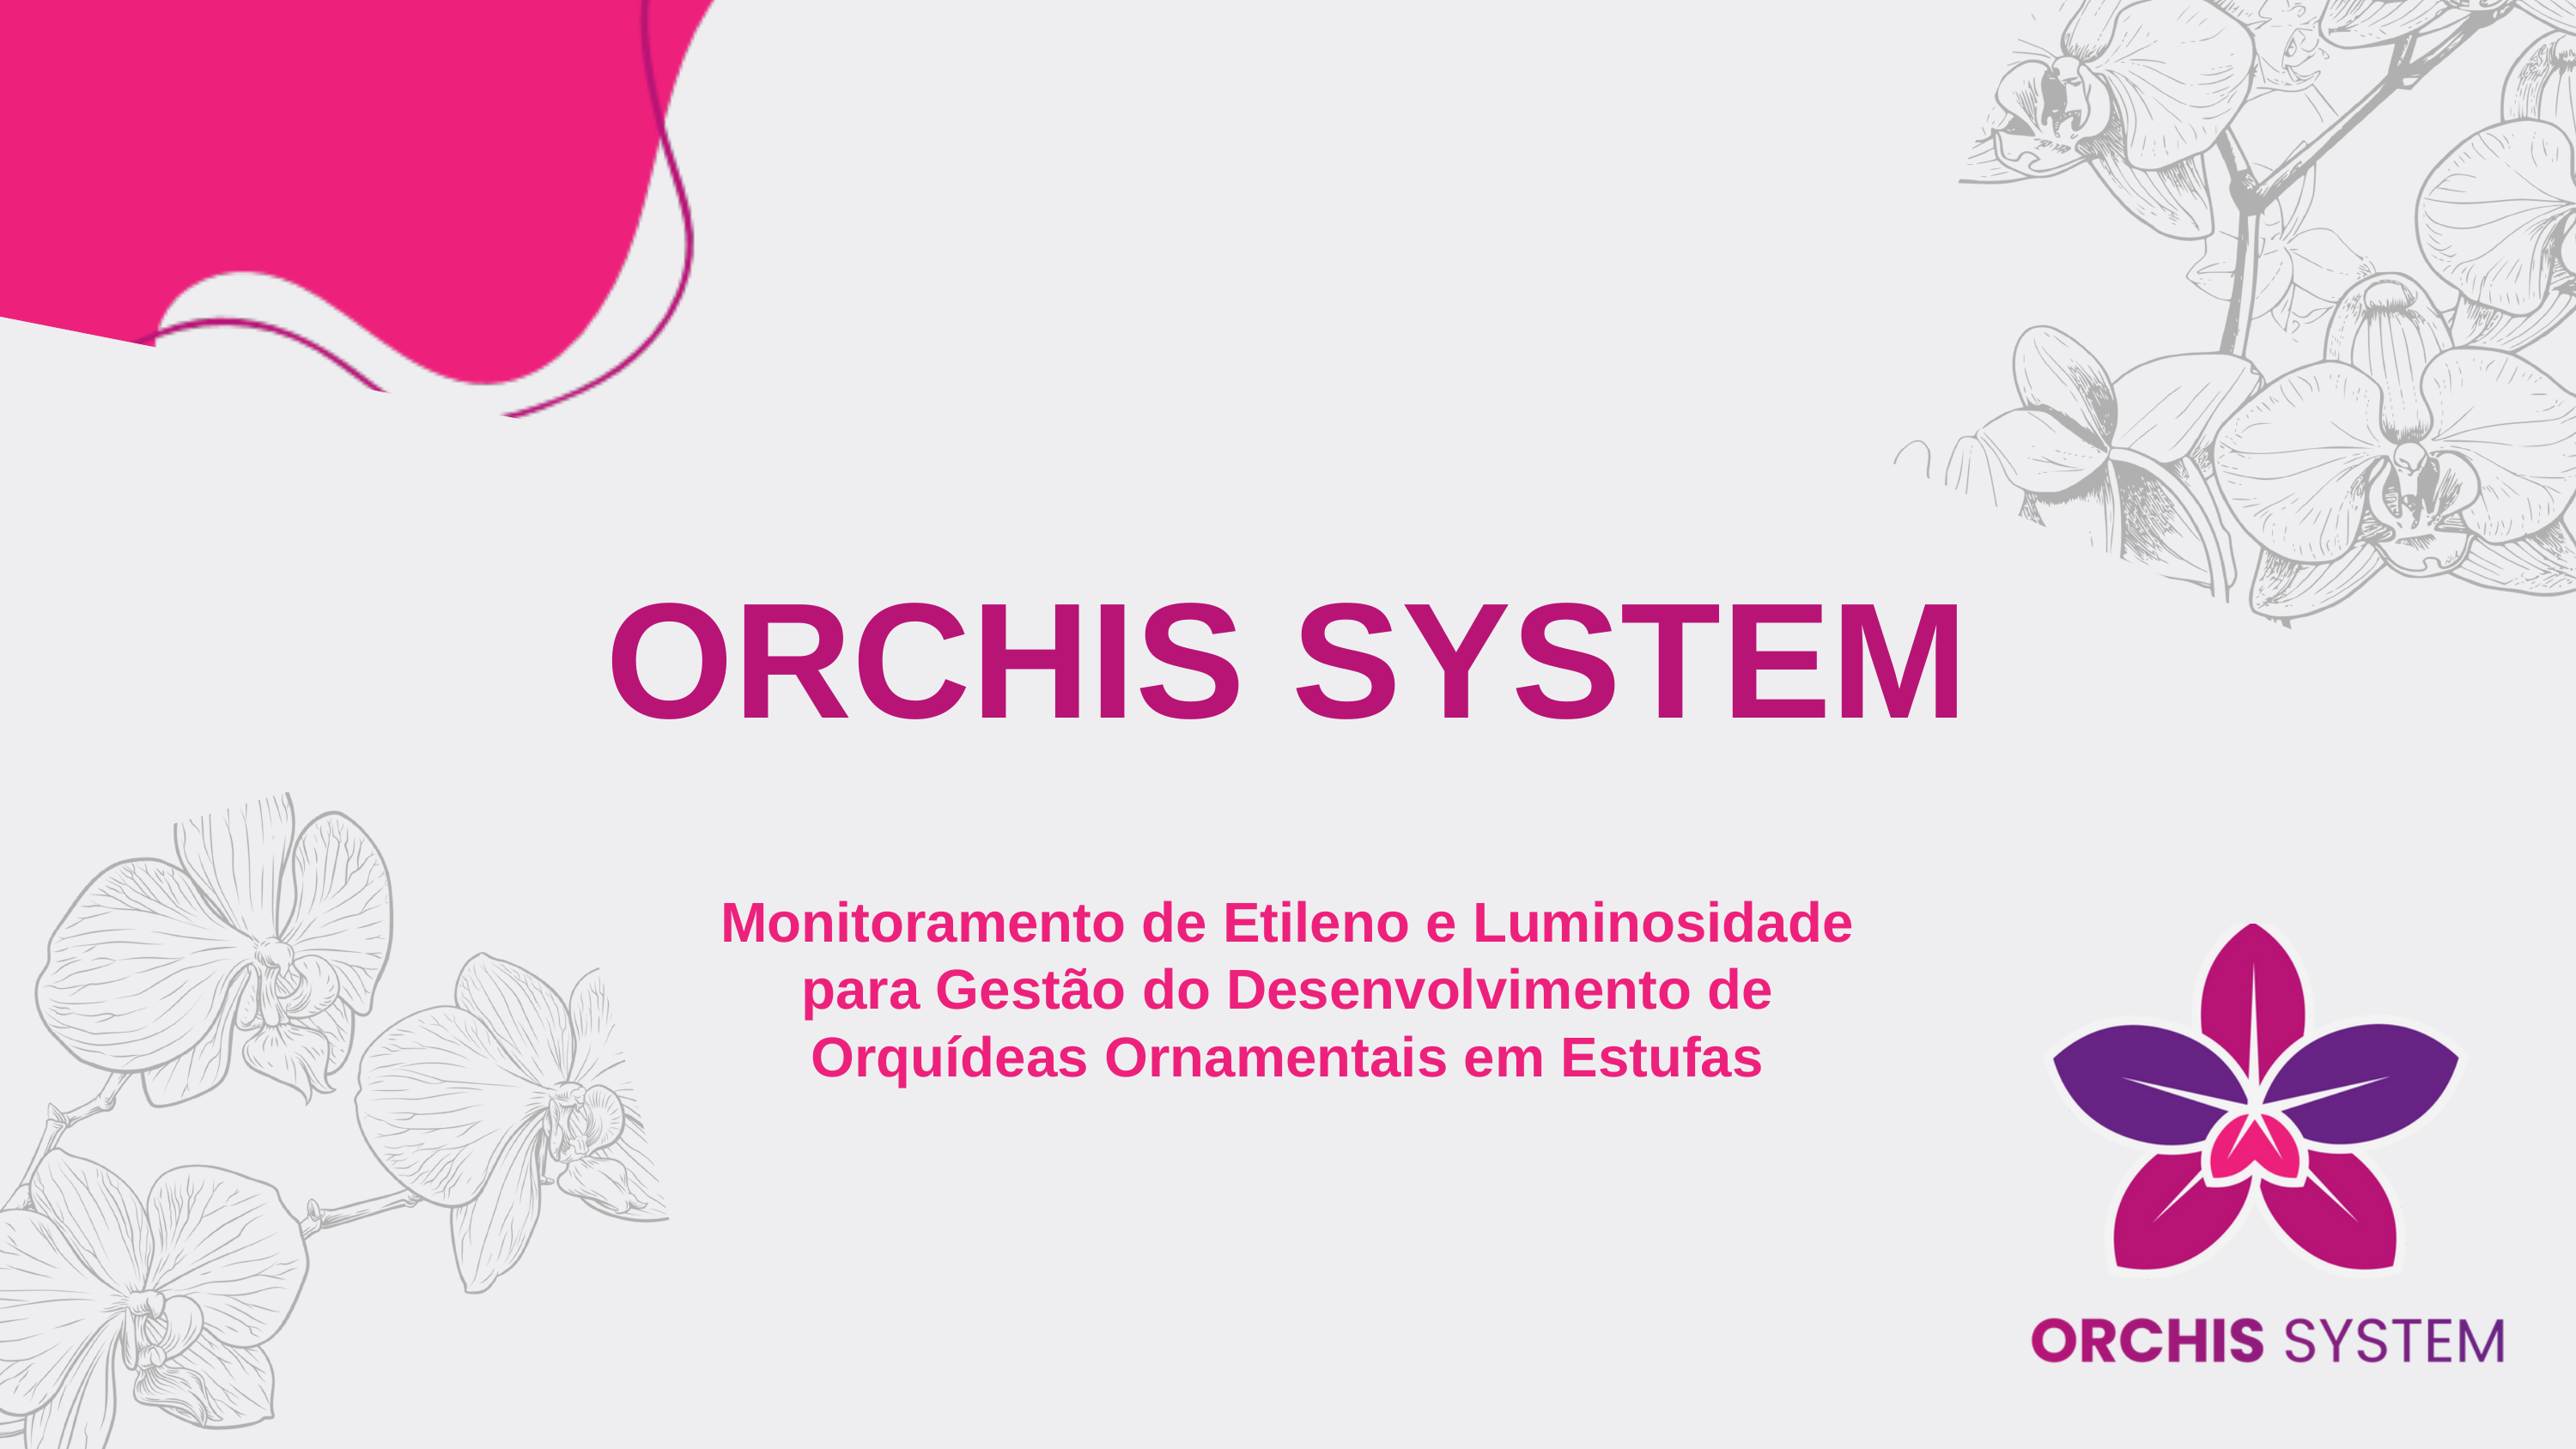

ORCHIS SYSTEM

Monitoramento de Etileno e Luminosidade para Gestão do Desenvolvimento de Orquídeas Ornamentais em Estufas